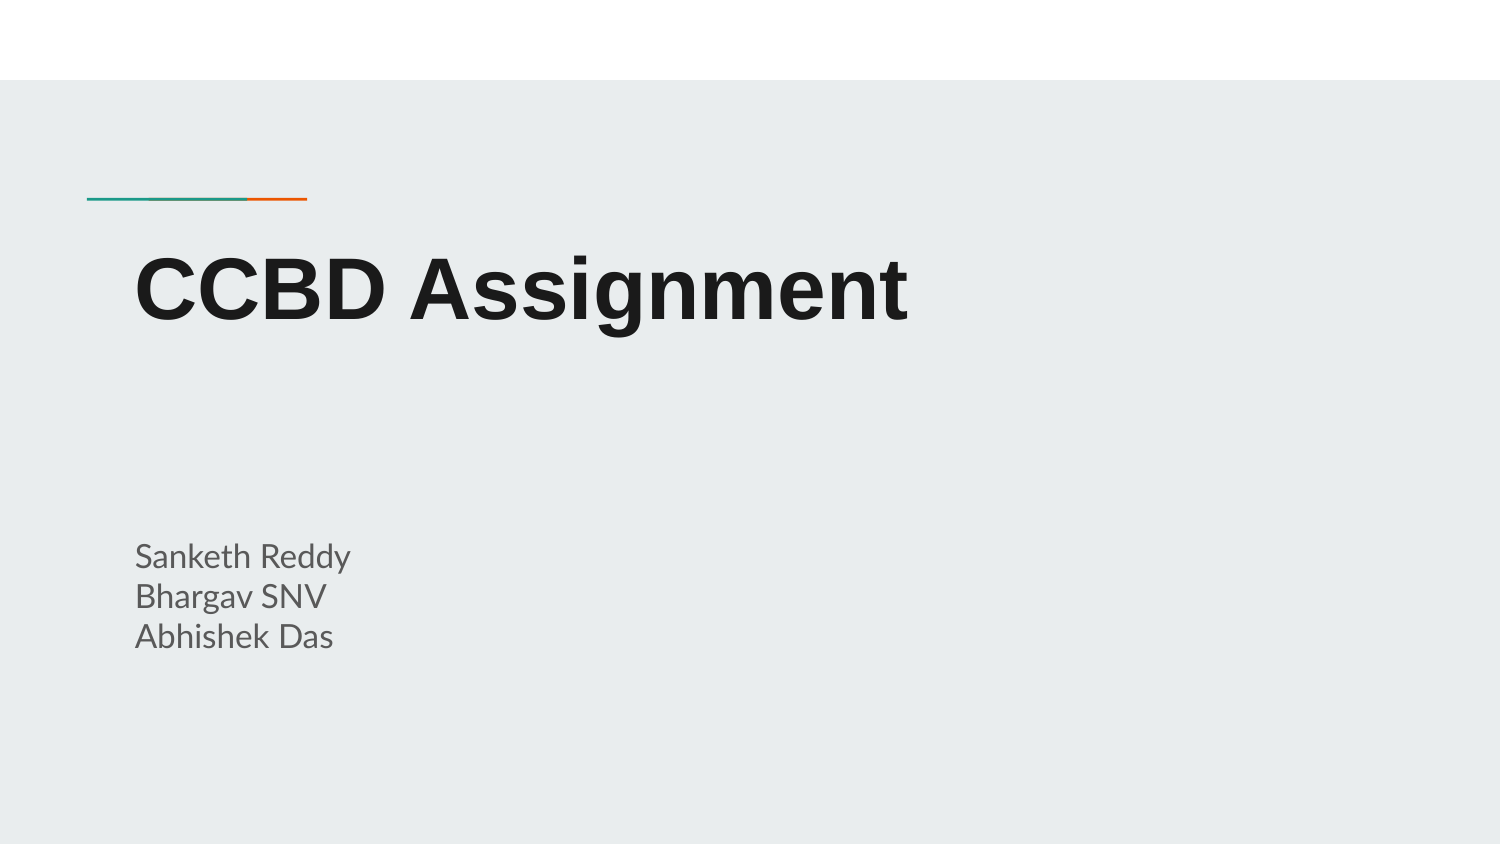

# CCBD Assignment
Sanketh Reddy
Bhargav SNV
Abhishek Das